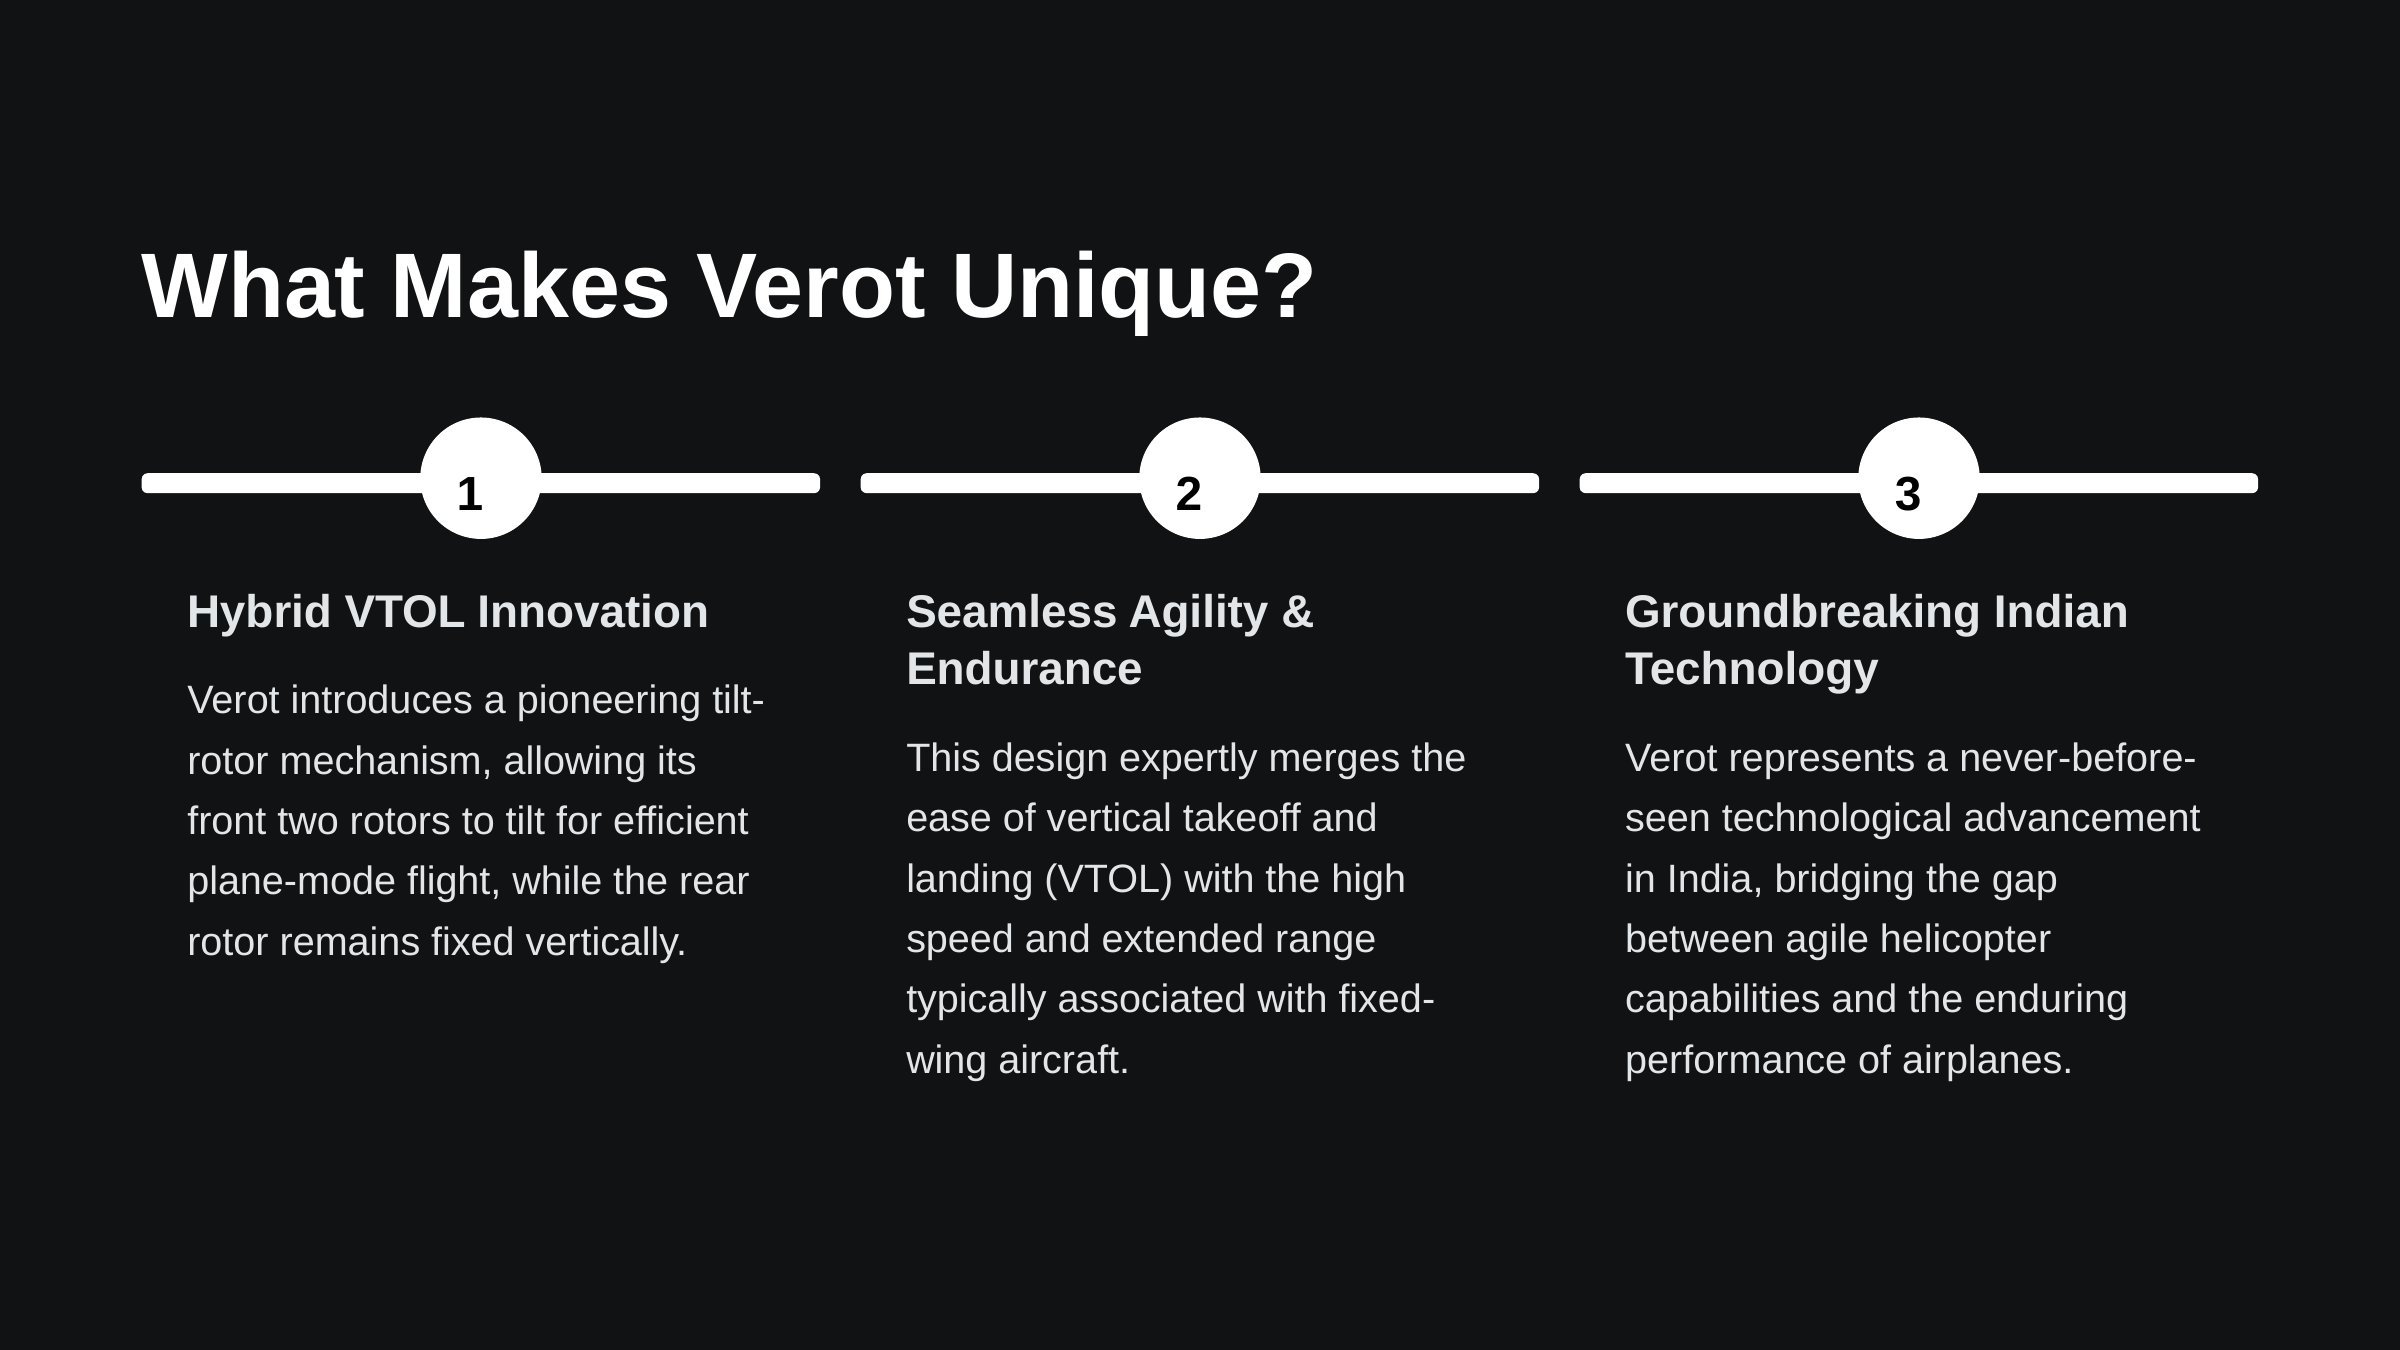

What Makes Verot Unique?

1
2
3

Hybrid VTOL Innovation
Seamless Agility & Endurance
Groundbreaking Indian Technology
Verot introduces a pioneering tilt-rotor mechanism, allowing its front two rotors to tilt for efficient plane-mode flight, while the rear rotor remains fixed vertically.
This design expertly merges the ease of vertical takeoff and landing (VTOL) with the high speed and extended range typically associated with fixed-wing aircraft.
Verot represents a never-before-seen technological advancement in India, bridging the gap between agile helicopter capabilities and the enduring performance of airplanes.